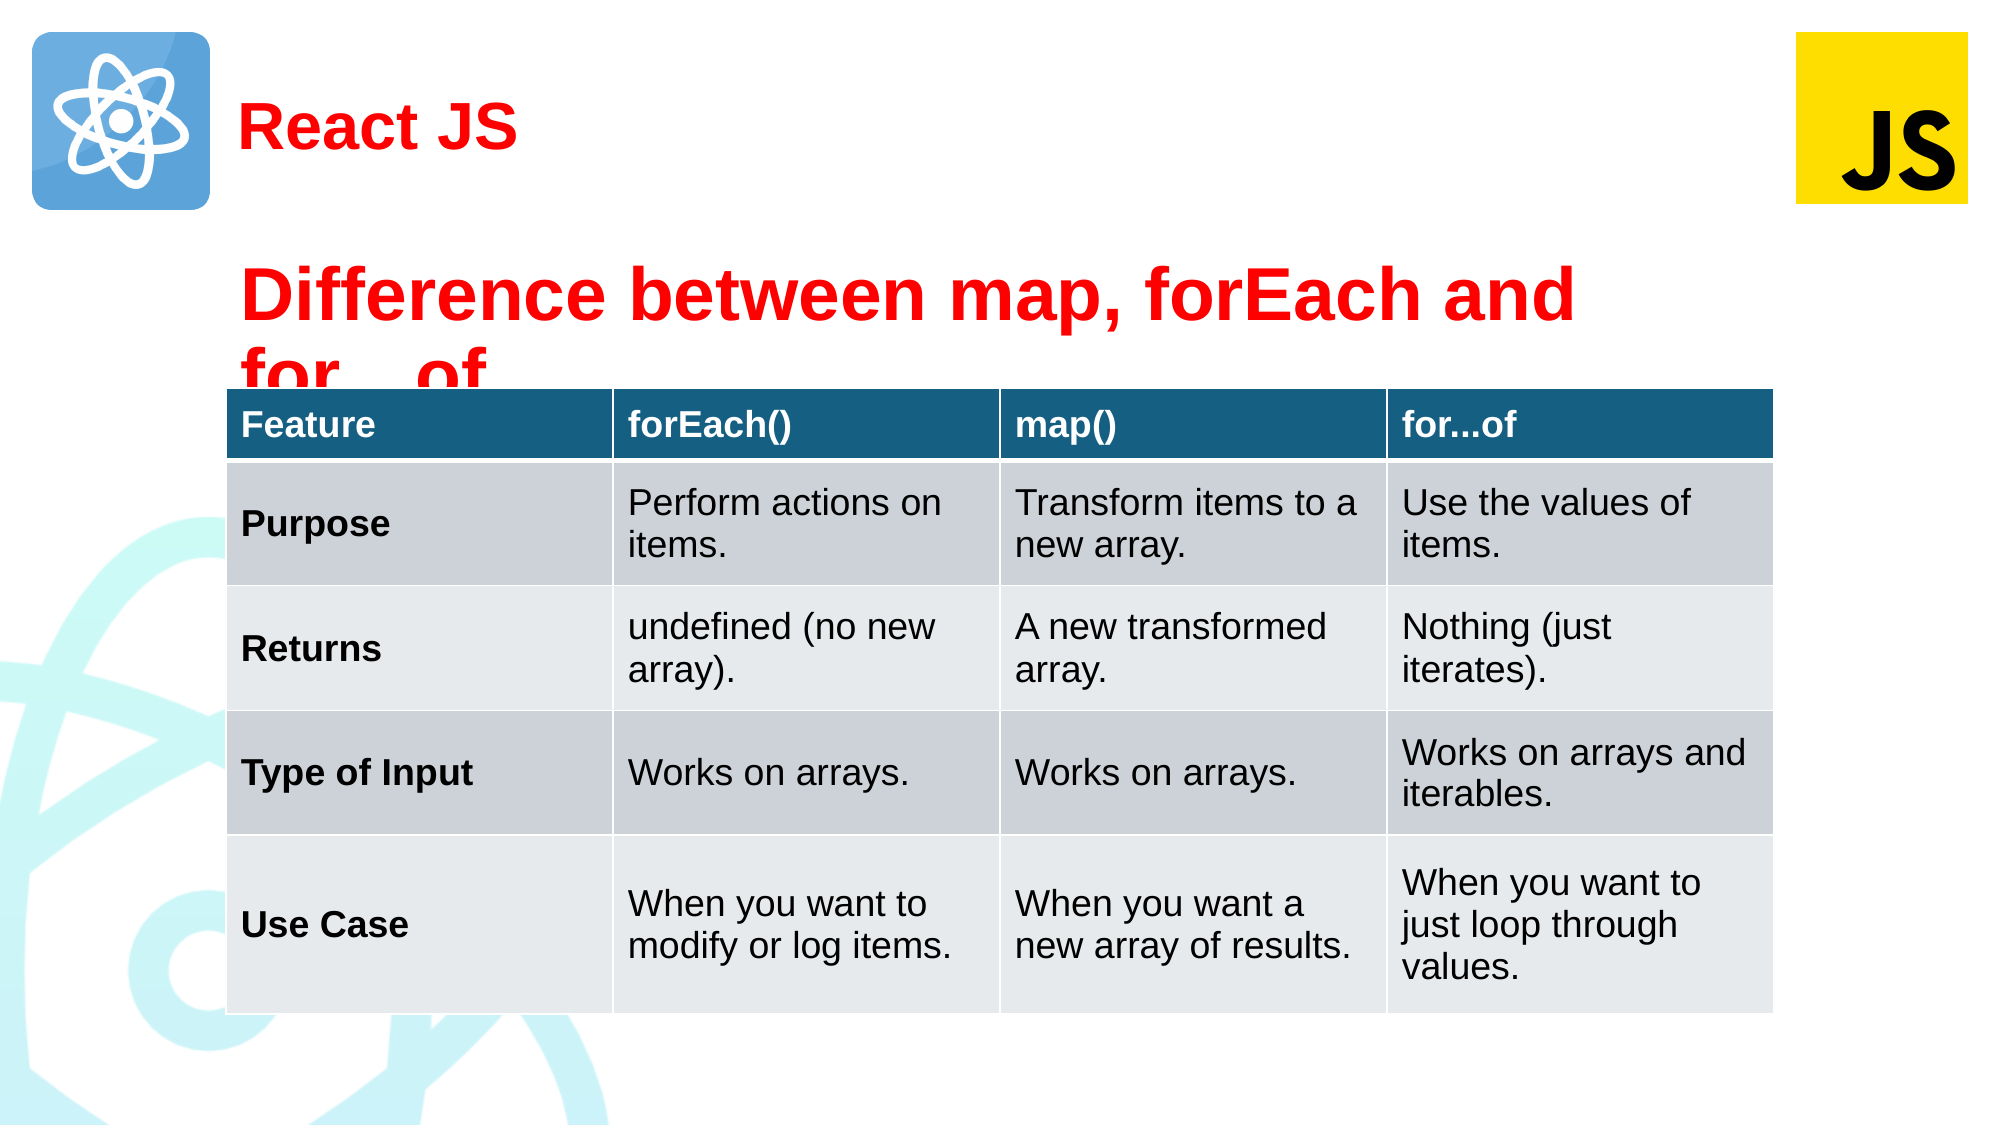

# Difference between map, forEach and for…of
| Feature | forEach() | map() | for...of |
| --- | --- | --- | --- |
| Purpose | Perform actions on items. | Transform items to a new array. | Use the values of items. |
| Returns | undefined (no new array). | A new transformed array. | Nothing (just iterates). |
| Type of Input | Works on arrays. | Works on arrays. | Works on arrays and iterables. |
| Use Case | When you want to modify or log items. | When you want a new array of results. | When you want to just loop through values. |